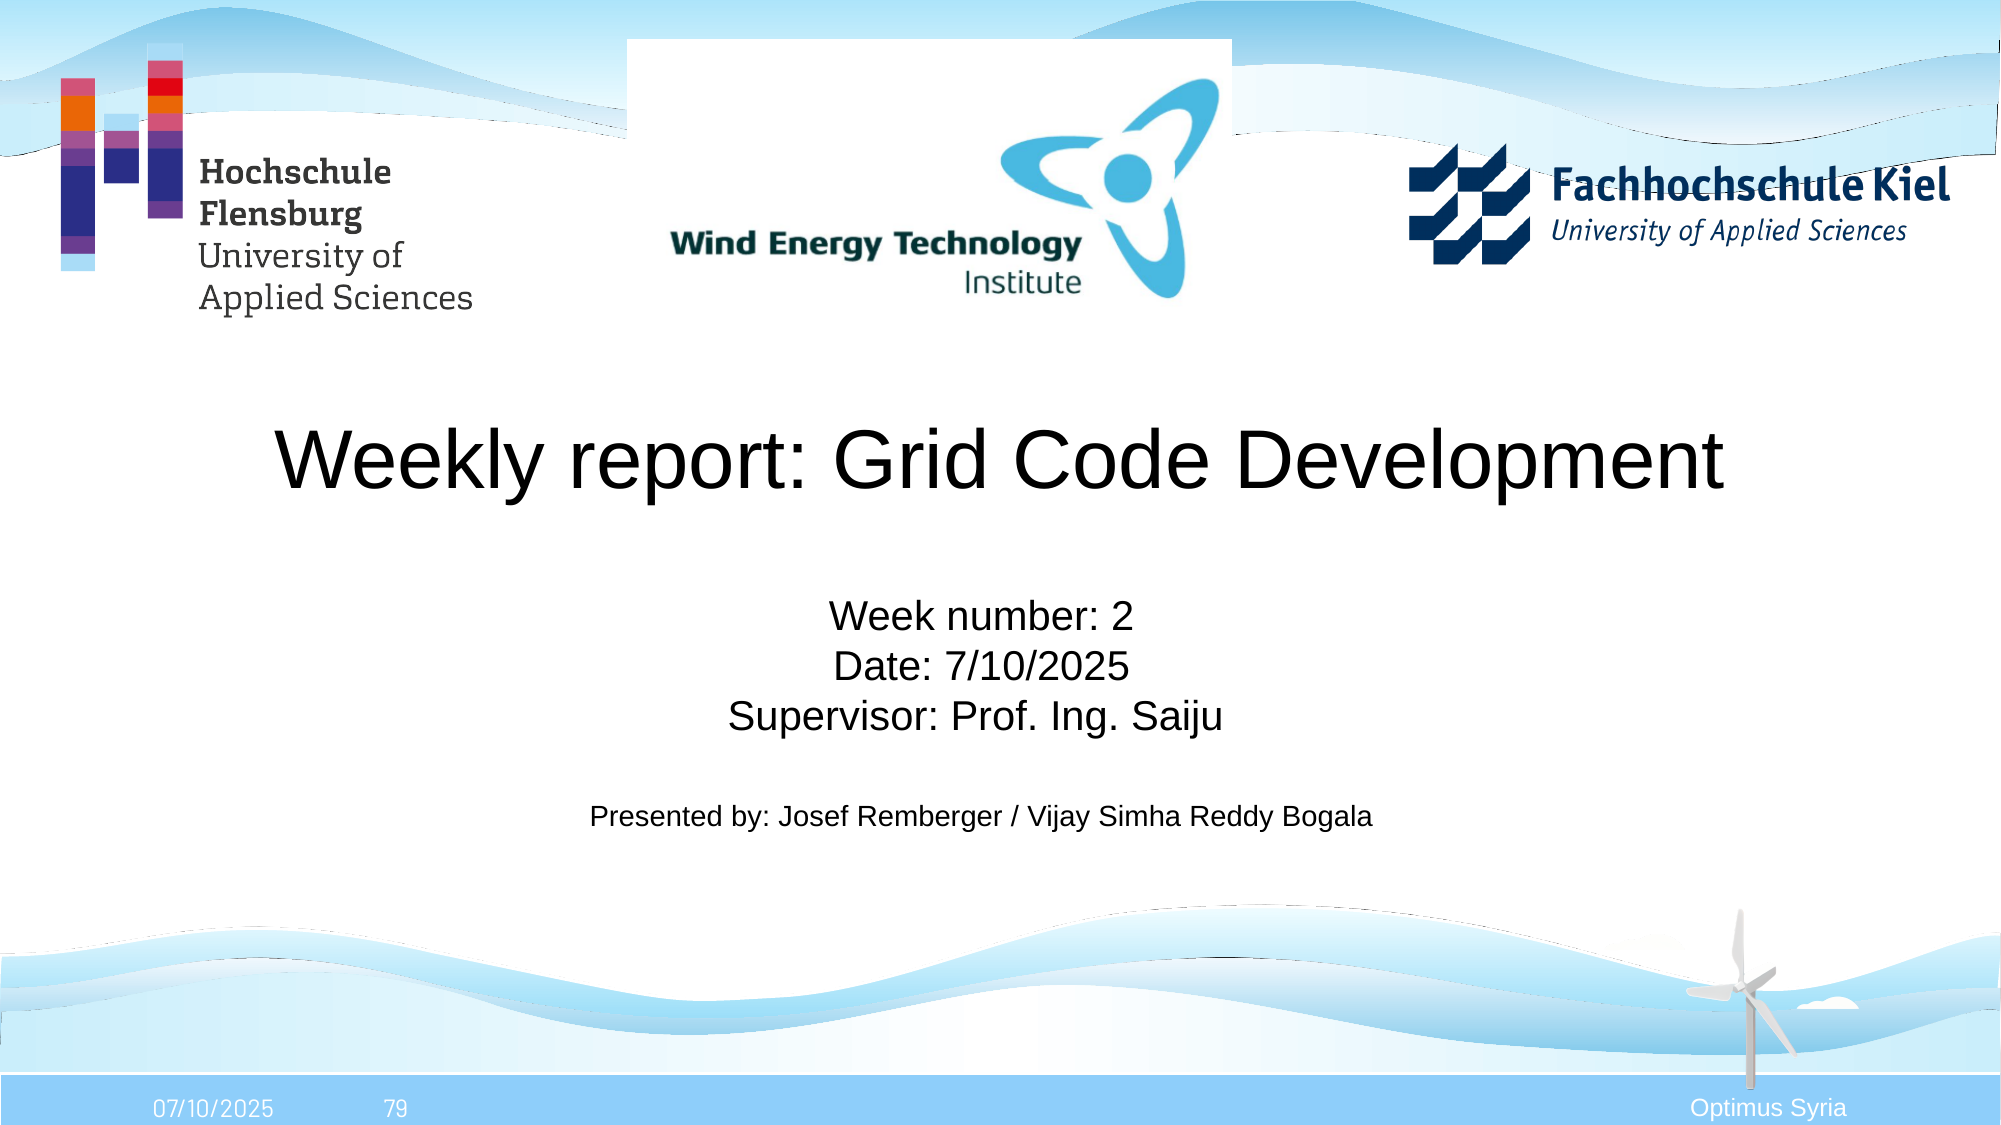

Weekly report: Grid Code Development
Week number: 2
Date: 7/10/2025
Supervisor: Prof. Ing. Saiju

Presented by: Josef Remberger / Vijay Simha Reddy Bogala
 Optimus Syria
07/10/2025
79